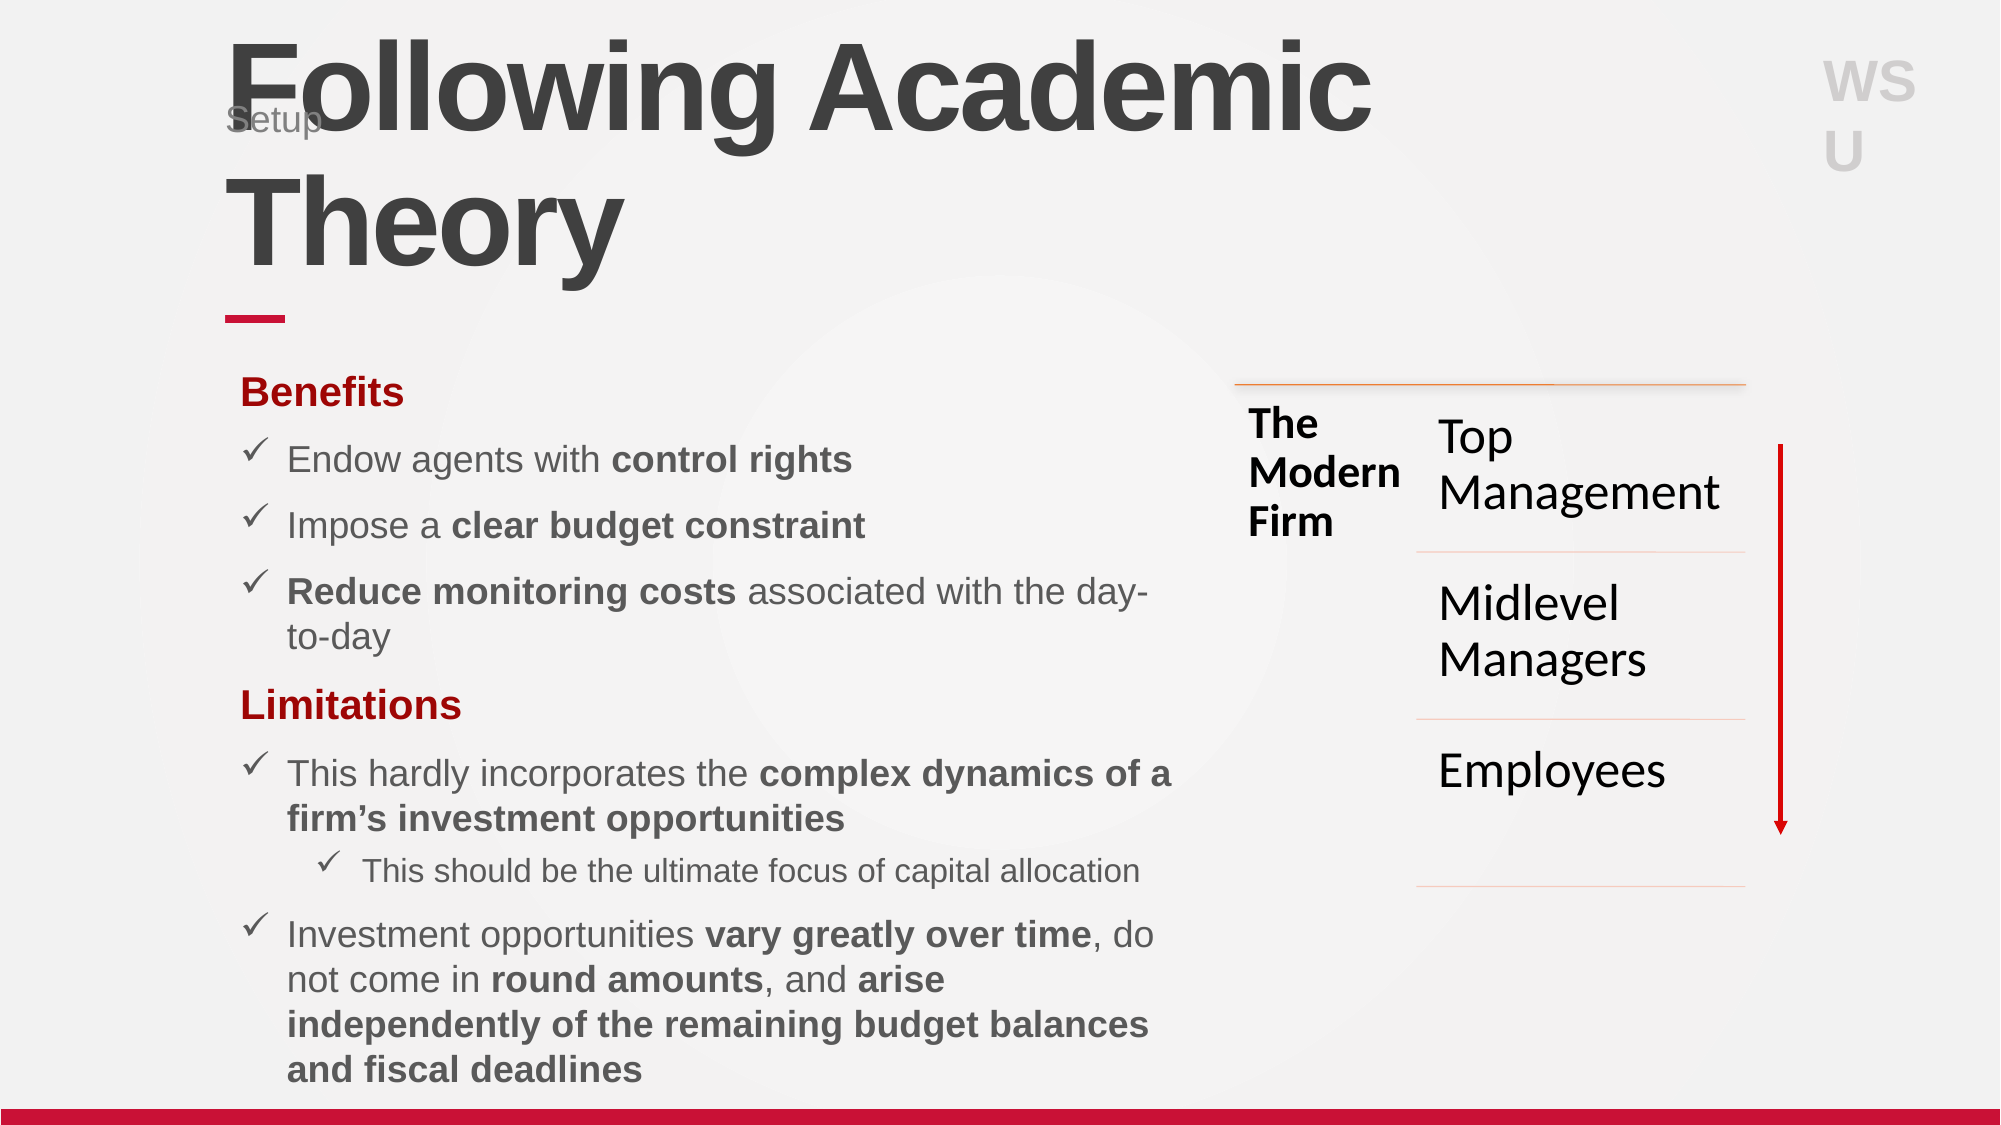

WSU
Setup
# Following Academic Theory

Benefits
Endow agents with control rights
Impose a clear budget constraint
Reduce monitoring costs associated with the day-to-day
Limitations
This hardly incorporates the complex dynamics of a firm’s investment opportunities
This should be the ultimate focus of capital allocation
Investment opportunities vary greatly over time, do not come in round amounts, and arise independently of the remaining budget balances and fiscal deadlines
The Modern Firm
Top Management
Midlevel Managers
Employees